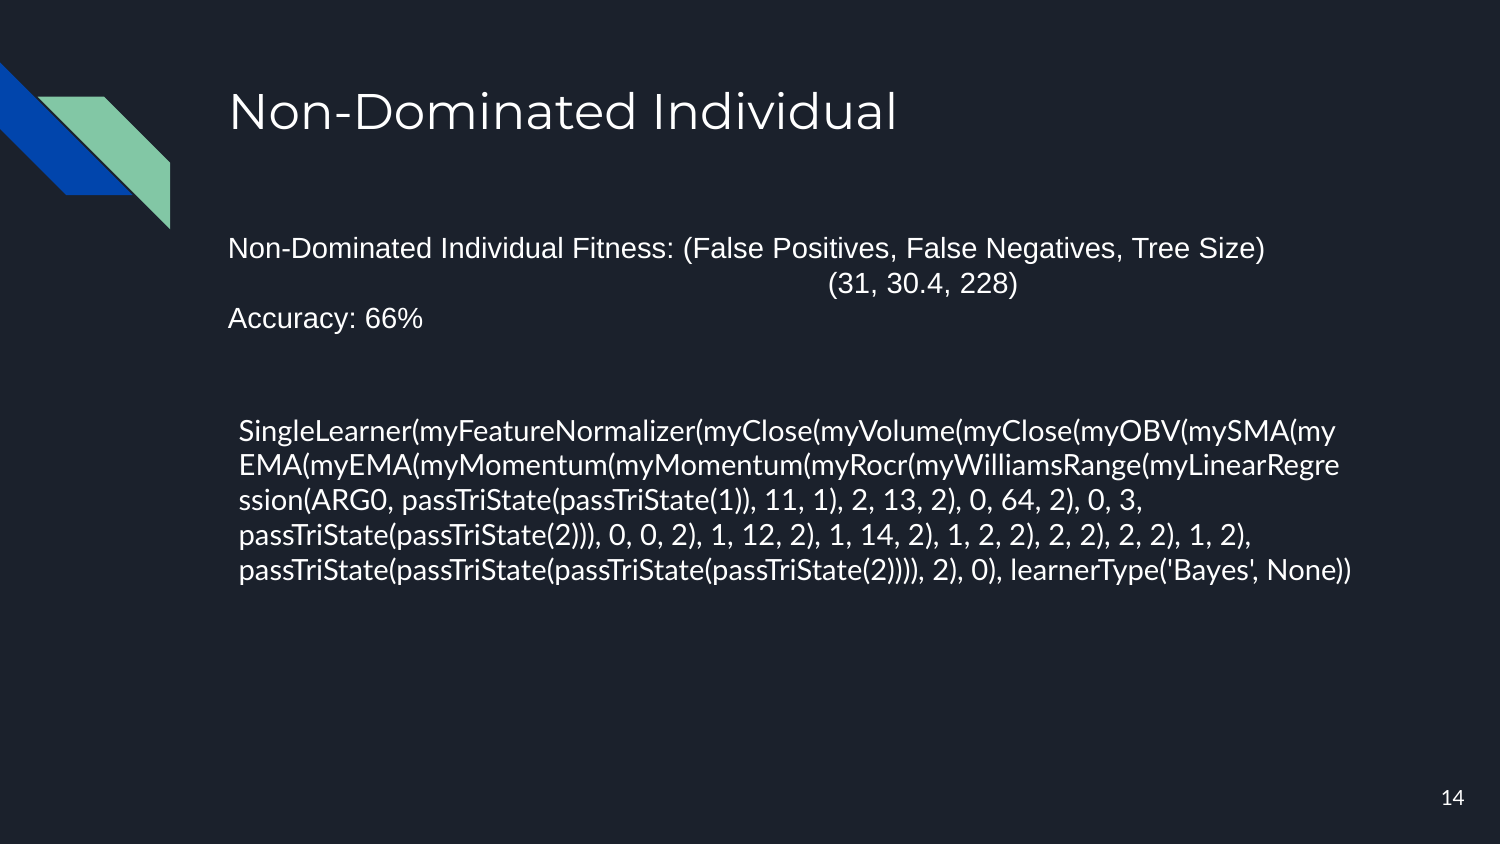

# Non-Dominated Individual
Non-Dominated Individual Fitness: (False Positives, False Negatives, Tree Size)
      		(31, 30.4, 228)
Accuracy: 66%
SingleLearner(myFeatureNormalizer(myClose(myVolume(myClose(myOBV(mySMA(myEMA(myEMA(myMomentum(myMomentum(myRocr(myWilliamsRange(myLinearRegression(ARG0, passTriState(passTriState(1)), 11, 1), 2, 13, 2), 0, 64, 2), 0, 3, passTriState(passTriState(2))), 0, 0, 2), 1, 12, 2), 1, 14, 2), 1, 2, 2), 2, 2), 2, 2), 1, 2), passTriState(passTriState(passTriState(passTriState(2)))), 2), 0), learnerType('Bayes', None))

14